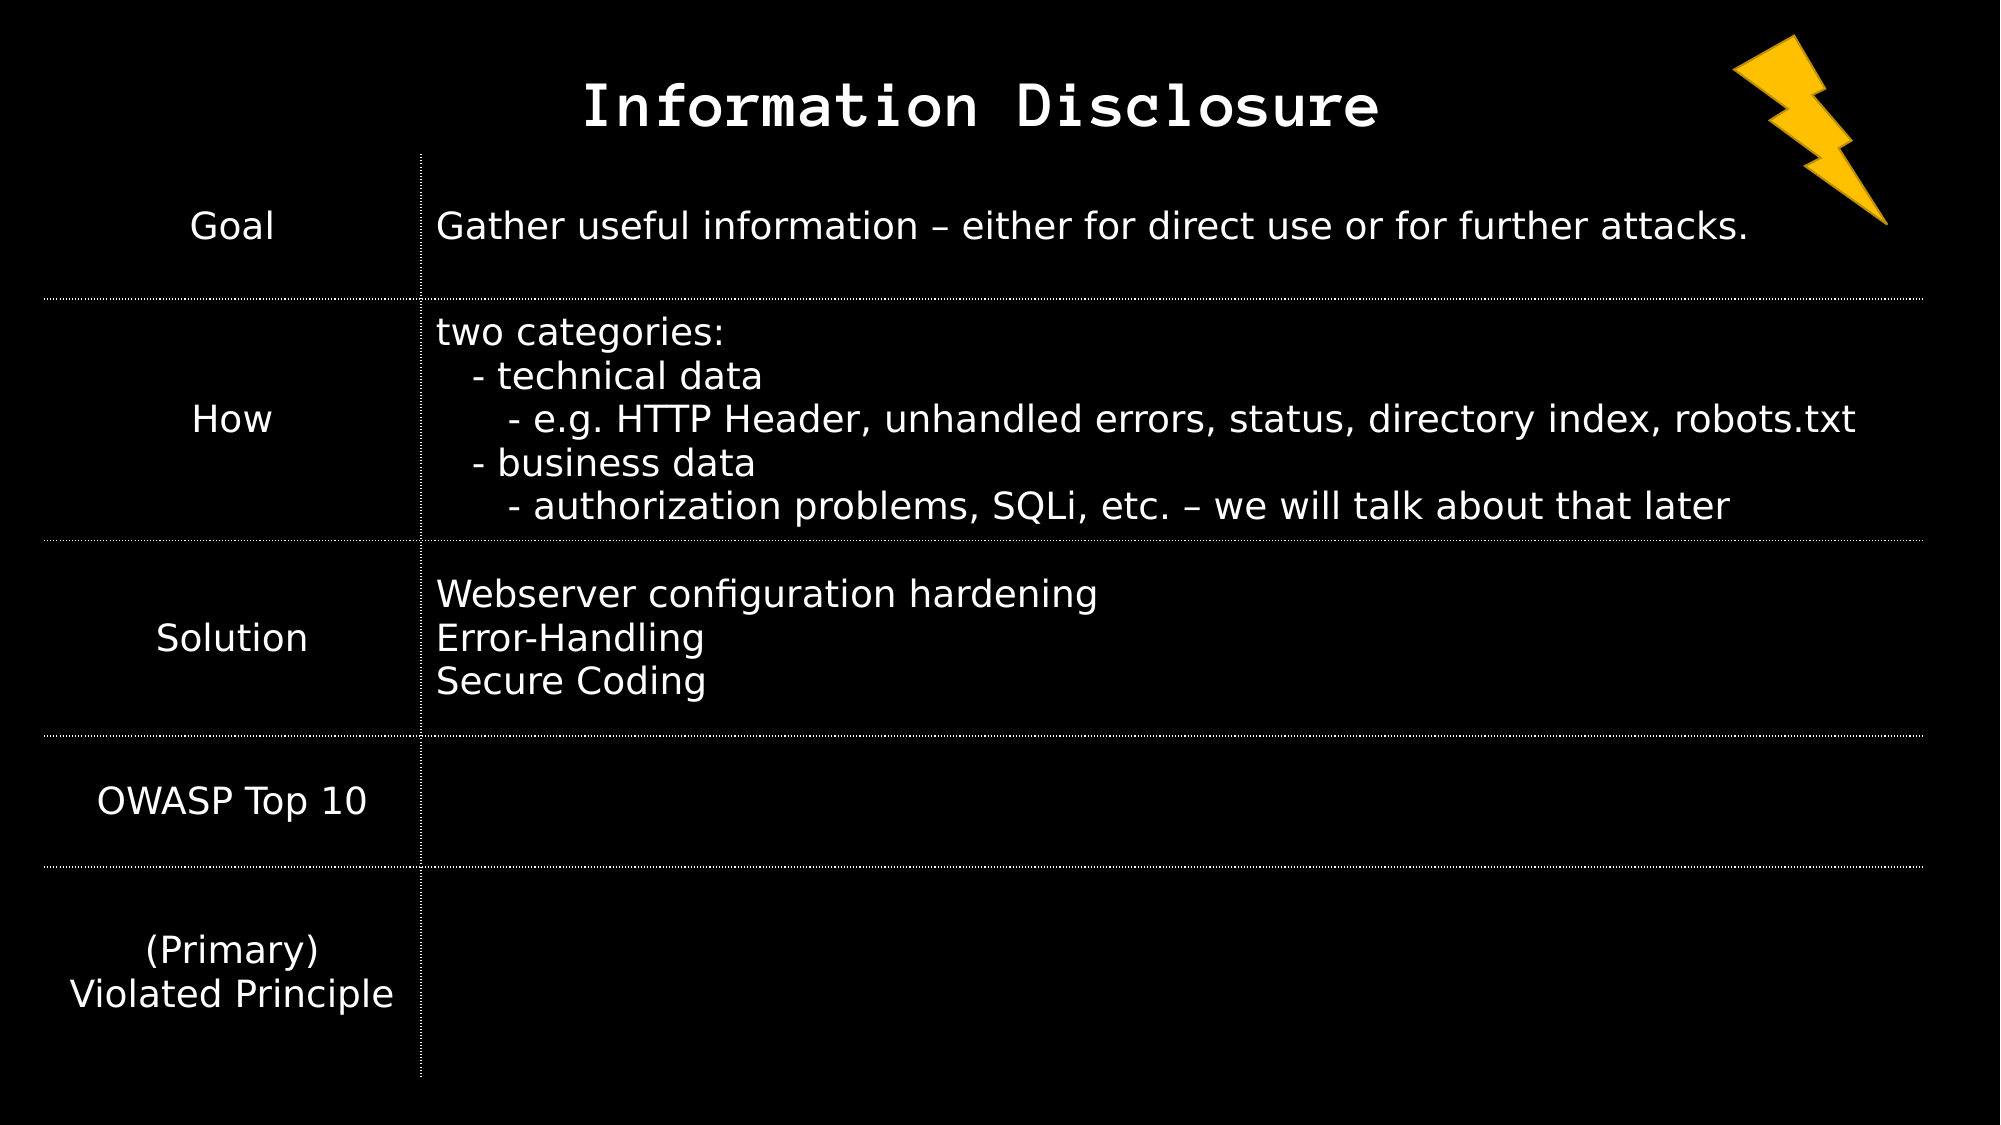

| Information Disclosure | SQL Injection |
| --- | --- |
| Goal | Gather useful information – either for direct use or for further attacks. |
| How | two categories: - technical data - e.g. HTTP Header, unhandled errors, status, directory index, robots.txt - business data - authorization problems, SQLi, etc. – we will talk about that later |
| Solution | Webserver configuration hardening Error-Handling Secure Coding |
| OWASP Top 10 |  |
| (Primary) Violated Principle |  |
|  |
| --- |